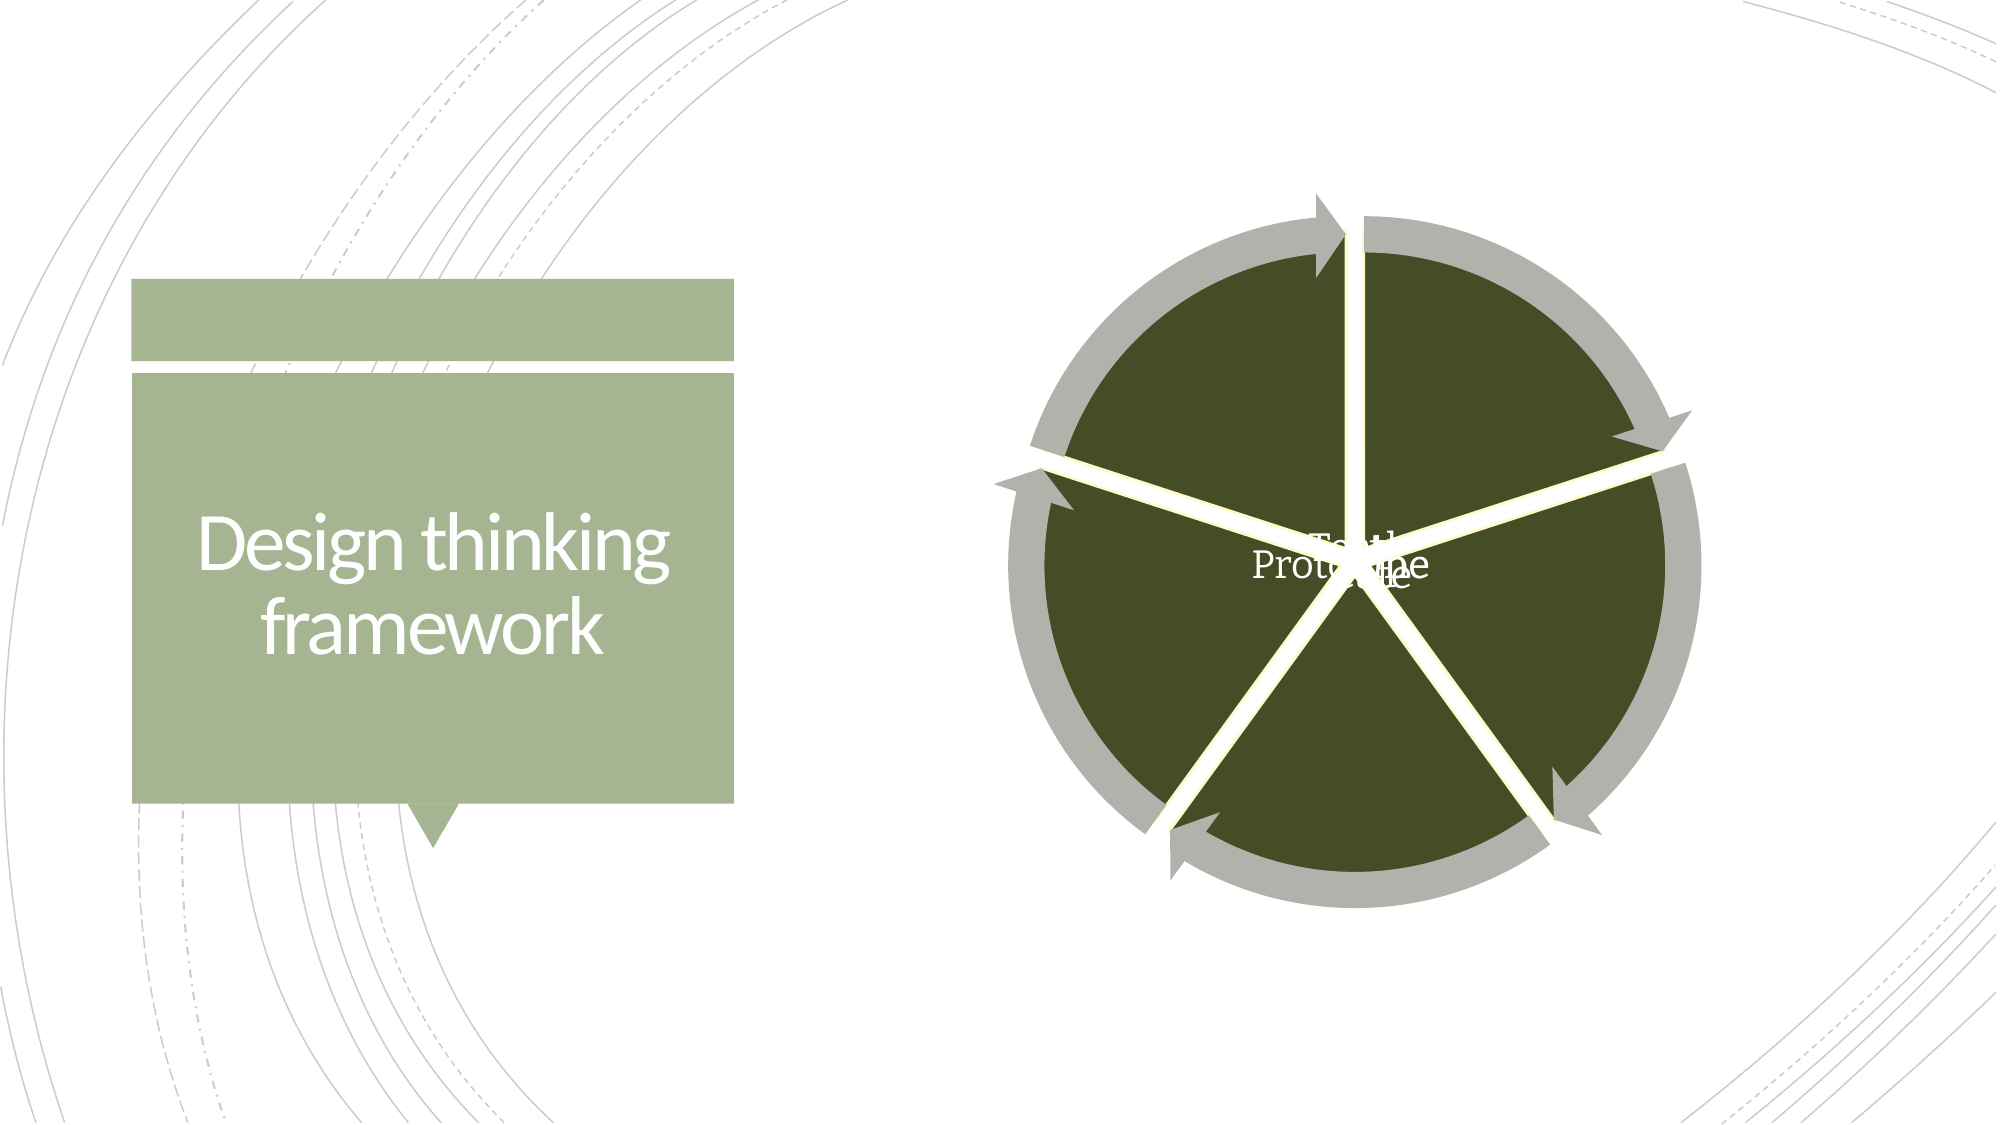

Empathize
Define
Ideate
Prototype
Test
# Design thinking framework